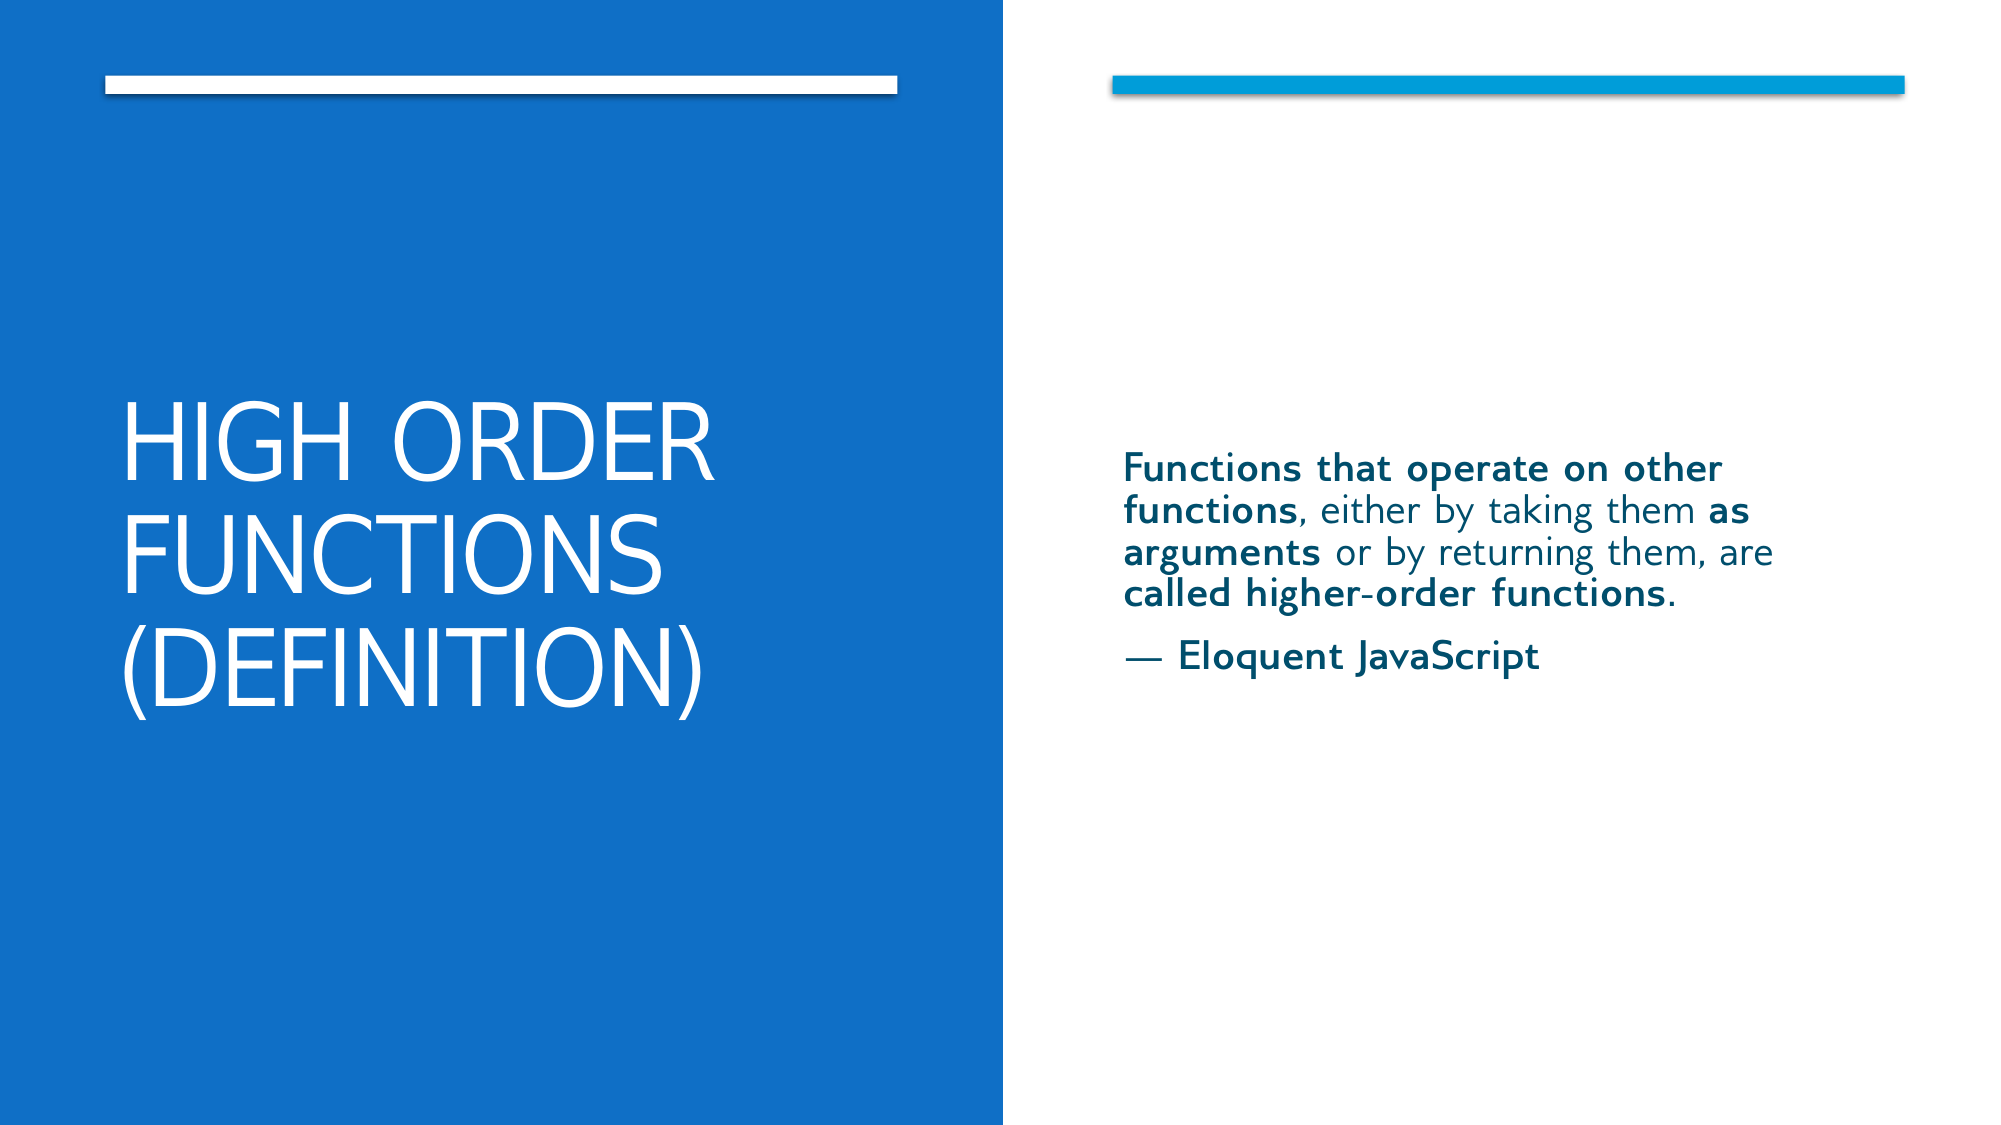

# High Order Functions (definition)
Functions that operate on other functions, either by taking them as arguments or by returning them, are called higher-order functions.
— Eloquent JavaScript